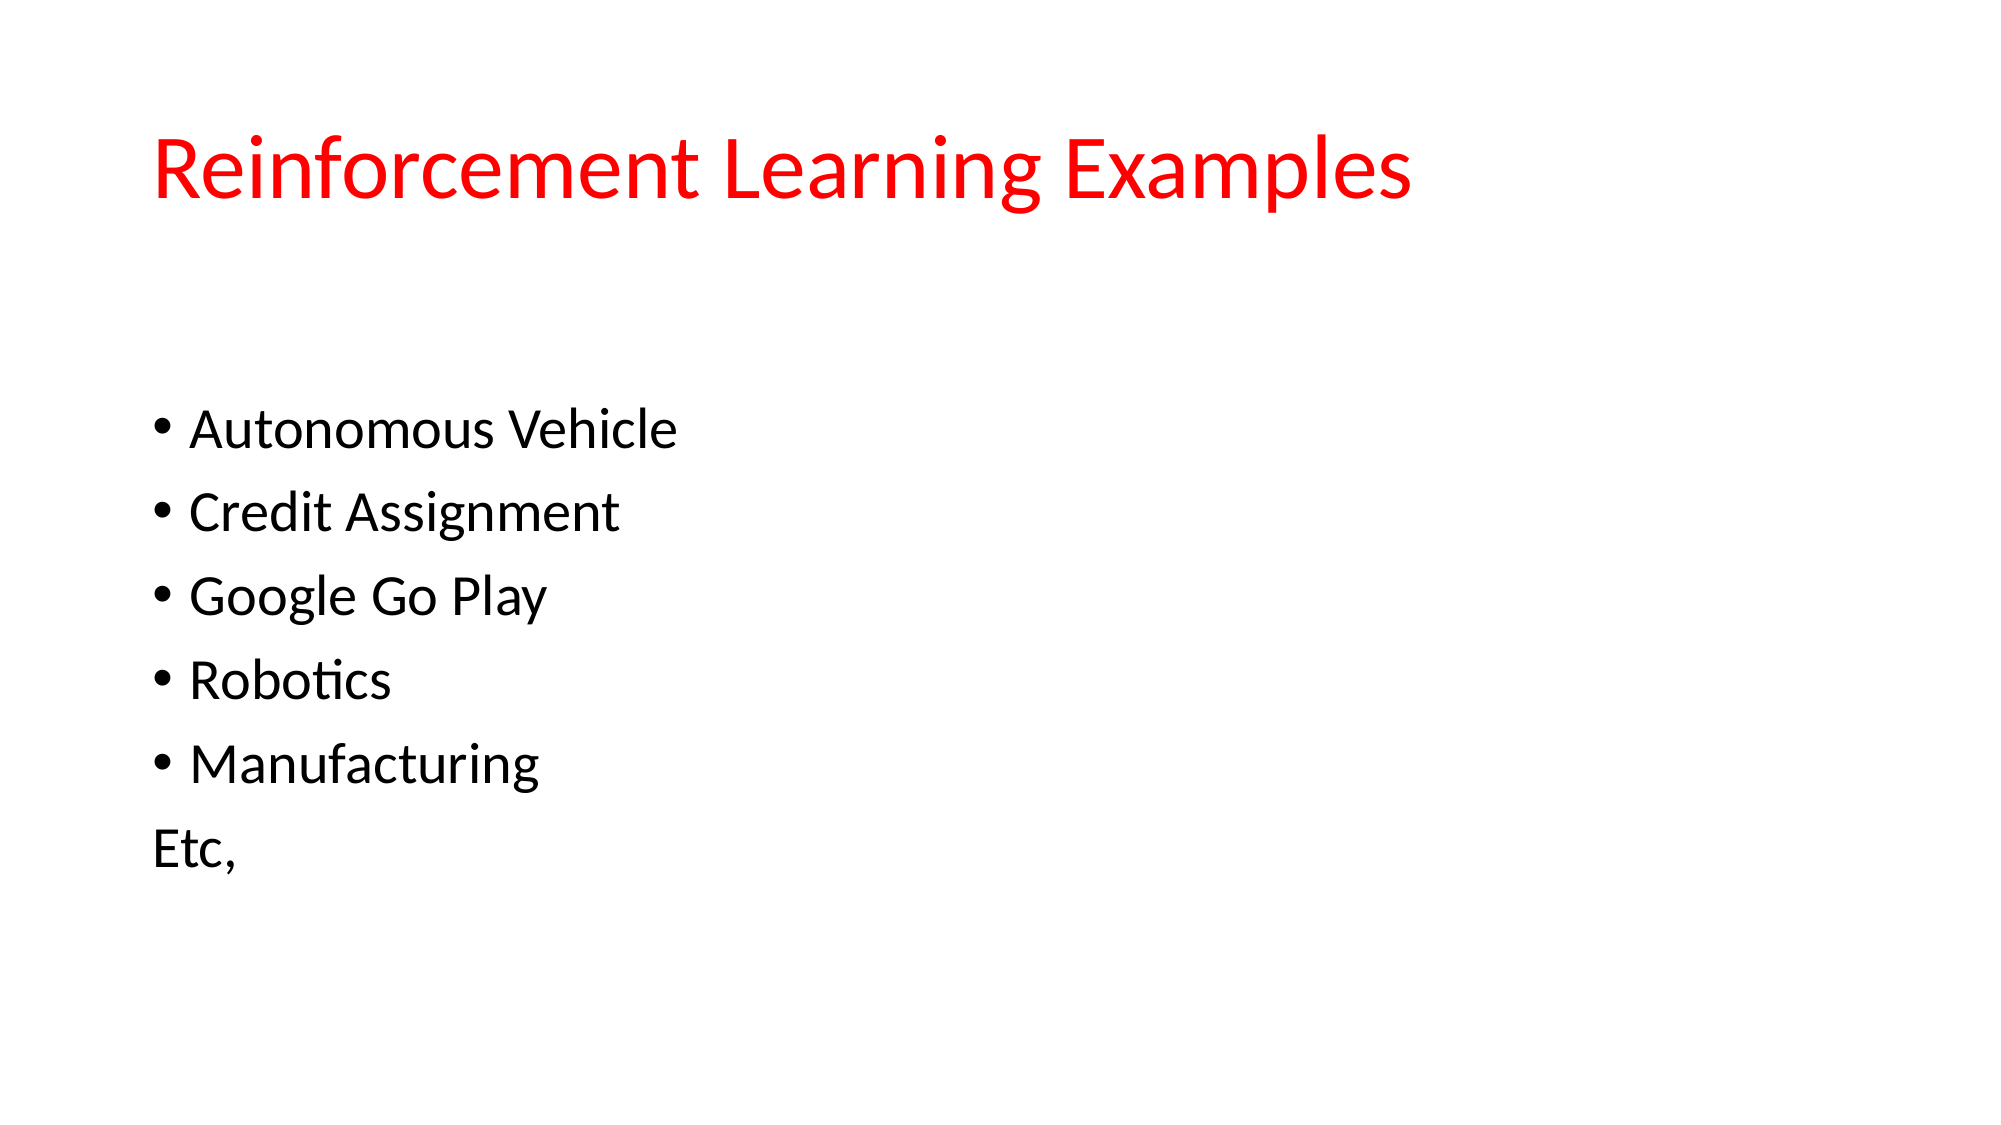

# Reinforcement Learning Examples

Autonomous Vehicle
Credit Assignment
Google Go Play
Robotics
Manufacturing
Etc,